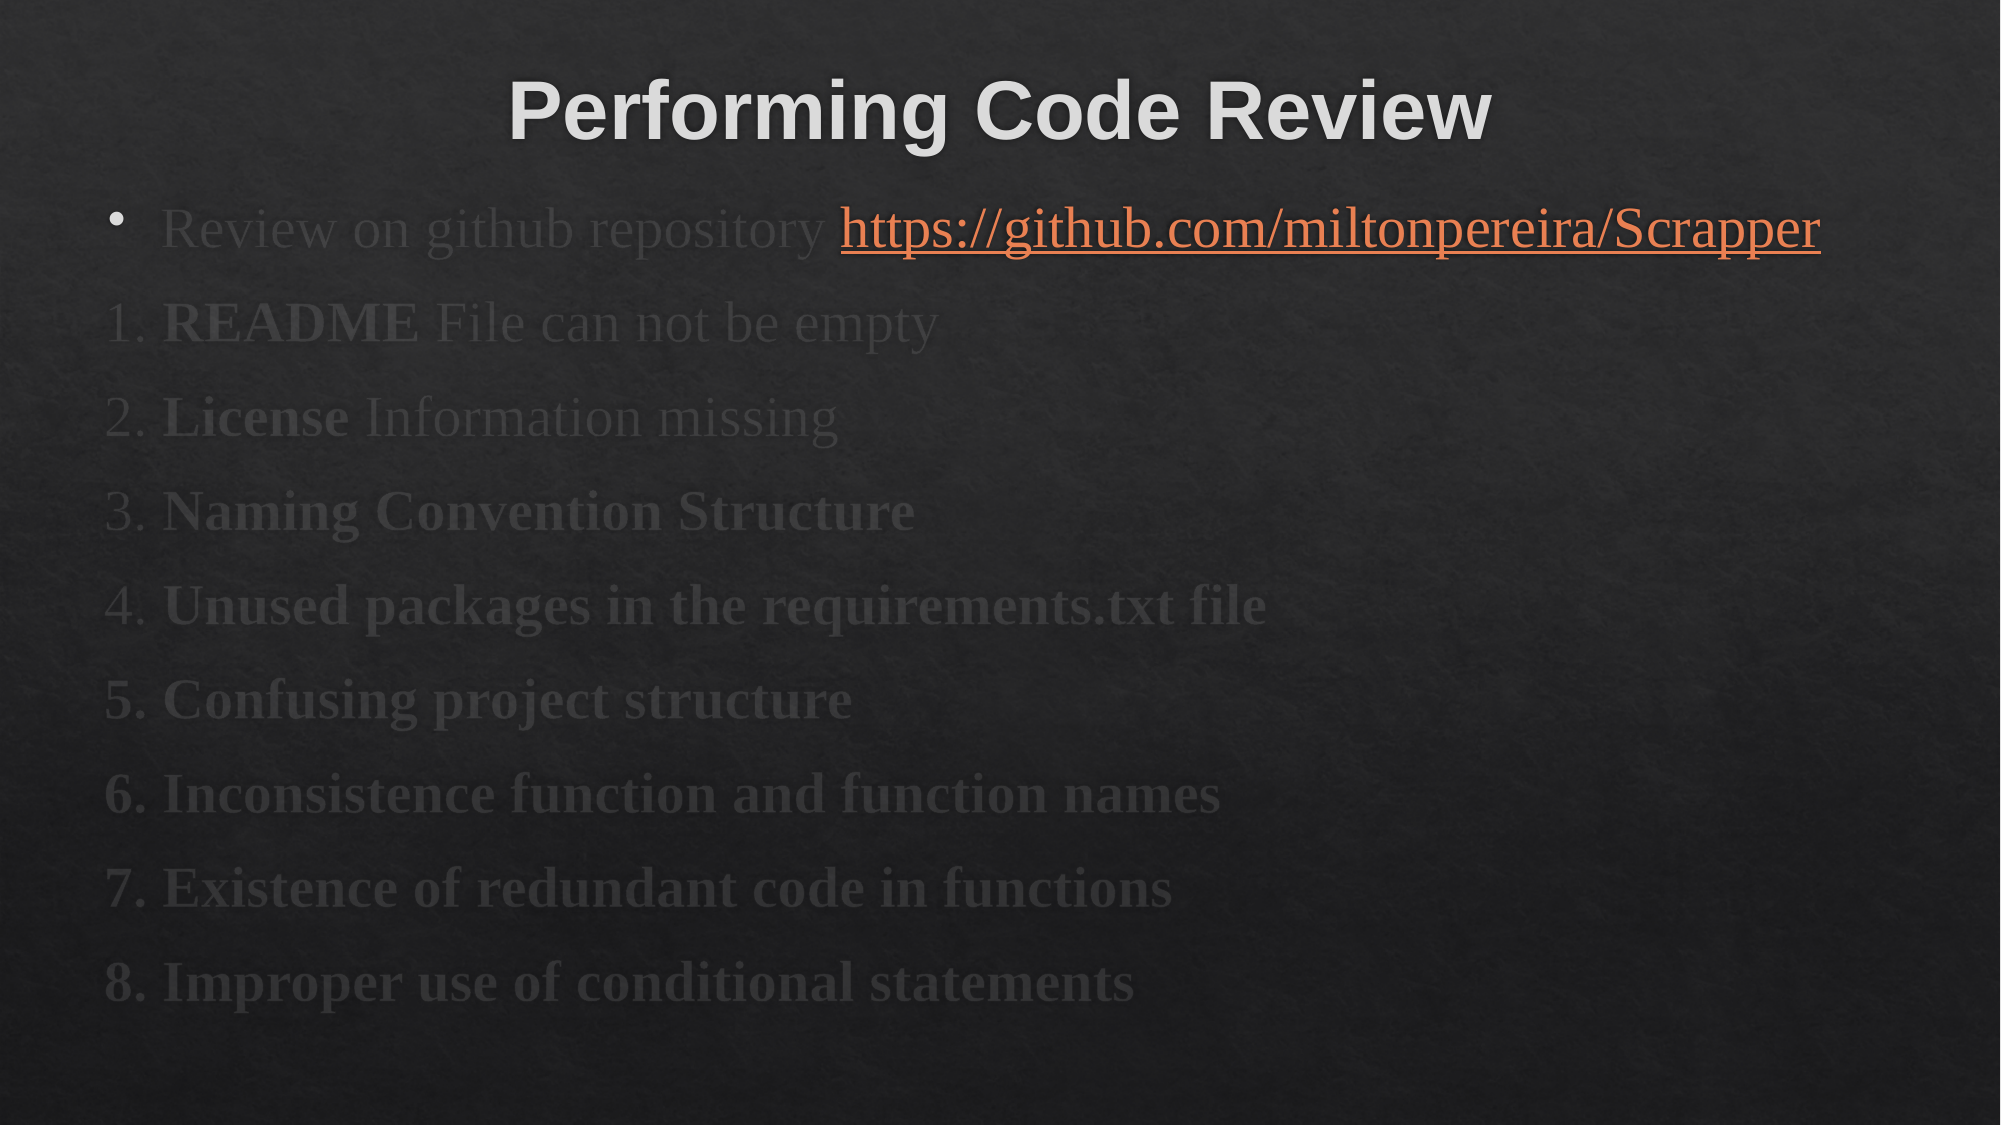

# Performing Code Review
Review on github repository https://github.com/miltonpereira/Scrapper
1. README File can not be empty
2. License Information missing
3. Naming Convention Structure
4. Unused packages in the requirements.txt file
5. Confusing project structure
6. Inconsistence function and function names
7. Existence of redundant code in functions
8. Improper use of conditional statements